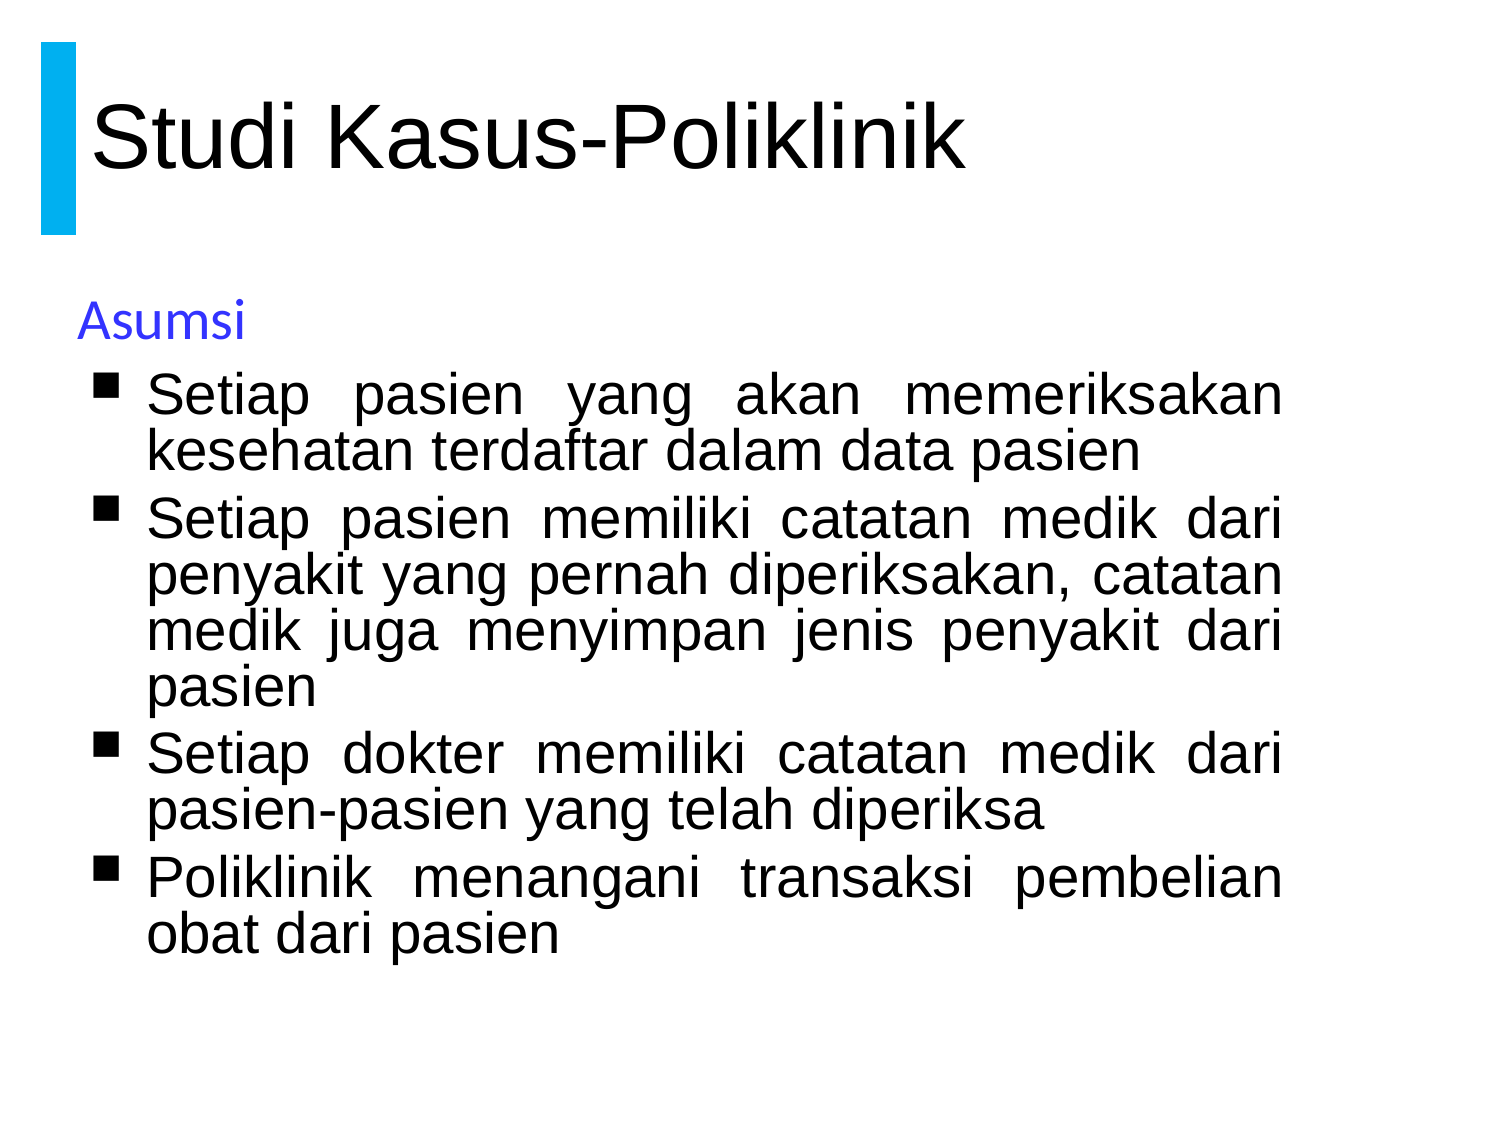

# Studi Kasus-Poliklinik
Asumsi
Setiap pasien yang akan memeriksakan kesehatan terdaftar dalam data pasien
Setiap pasien memiliki catatan medik dari penyakit yang pernah diperiksakan, catatan medik juga menyimpan jenis penyakit dari pasien
Setiap dokter memiliki catatan medik dari pasien-pasien yang telah diperiksa
Poliklinik menangani transaksi pembelian obat dari pasien